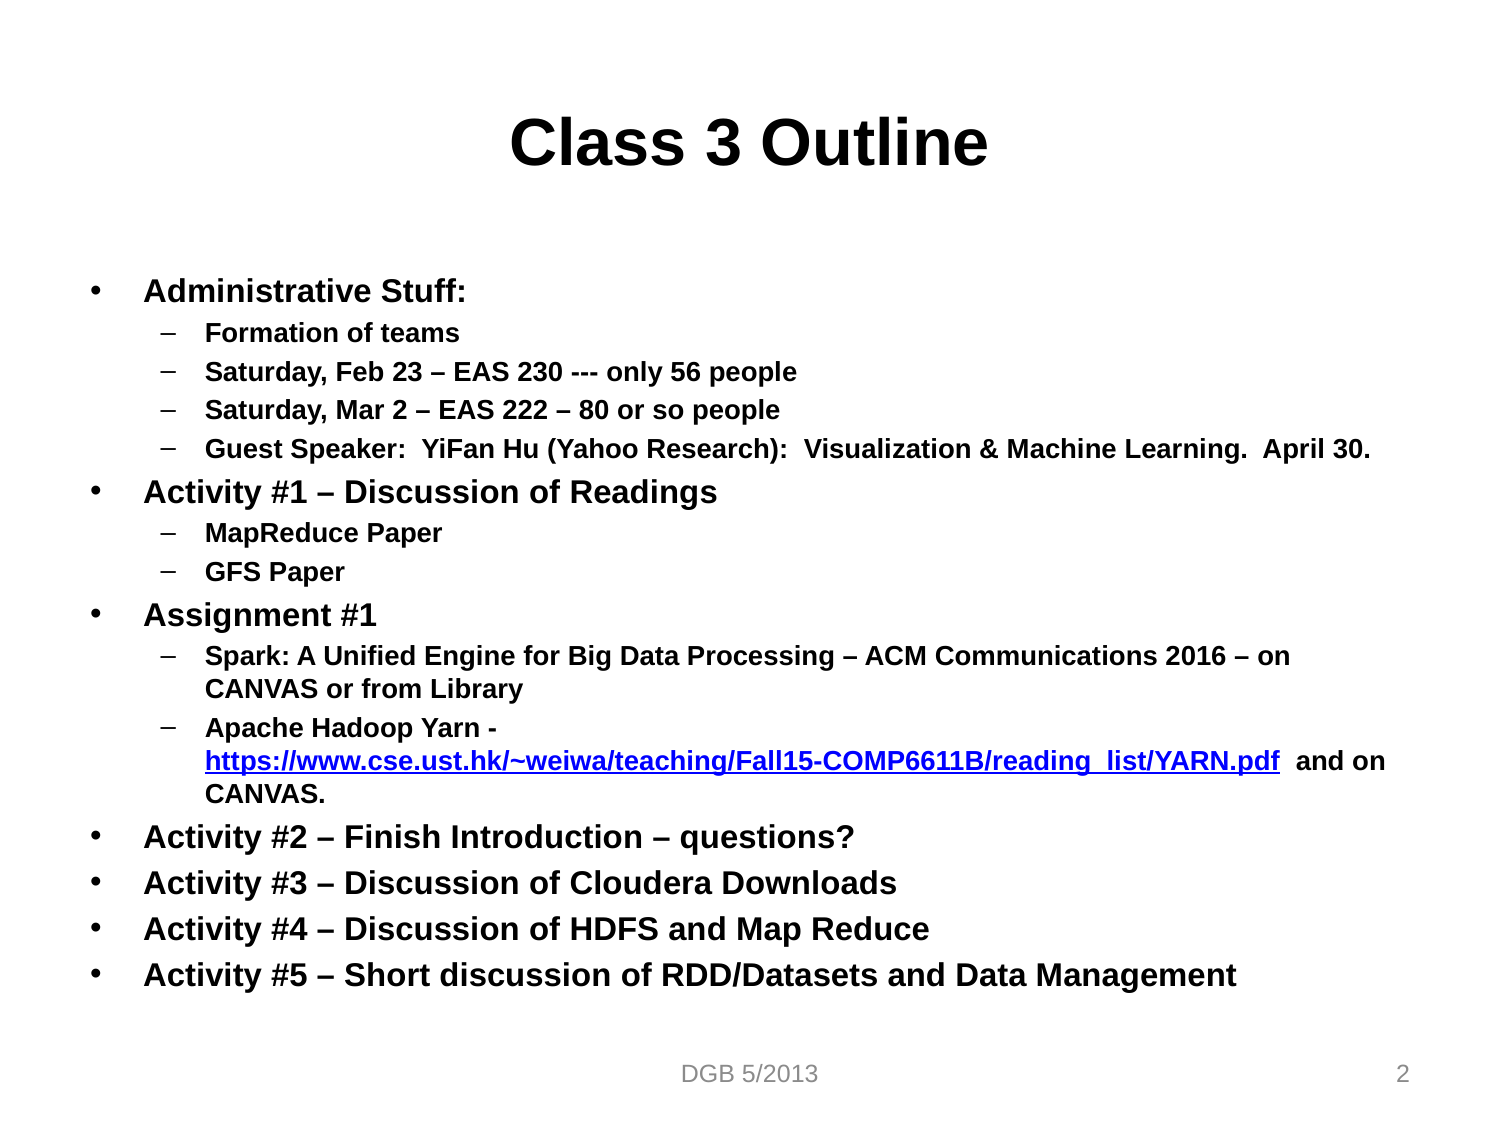

# Class 3 Outline
Administrative Stuff:
Formation of teams
Saturday, Feb 23 – EAS 230 --- only 56 people
Saturday, Mar 2 – EAS 222 – 80 or so people
Guest Speaker:  YiFan Hu (Yahoo Research):  Visualization & Machine Learning.  April 30.
Activity #1 – Discussion of Readings
MapReduce Paper
GFS Paper
Assignment #1
Spark: A Unified Engine for Big Data Processing – ACM Communications 2016 – on CANVAS or from Library
Apache Hadoop Yarn - https://www.cse.ust.hk/~weiwa/teaching/Fall15-COMP6611B/reading_list/YARN.pdf  and on CANVAS.
Activity #2 – Finish Introduction – questions?
Activity #3 – Discussion of Cloudera Downloads
Activity #4 – Discussion of HDFS and Map Reduce
Activity #5 – Short discussion of RDD/Datasets and Data Management
DGB 5/2013
2